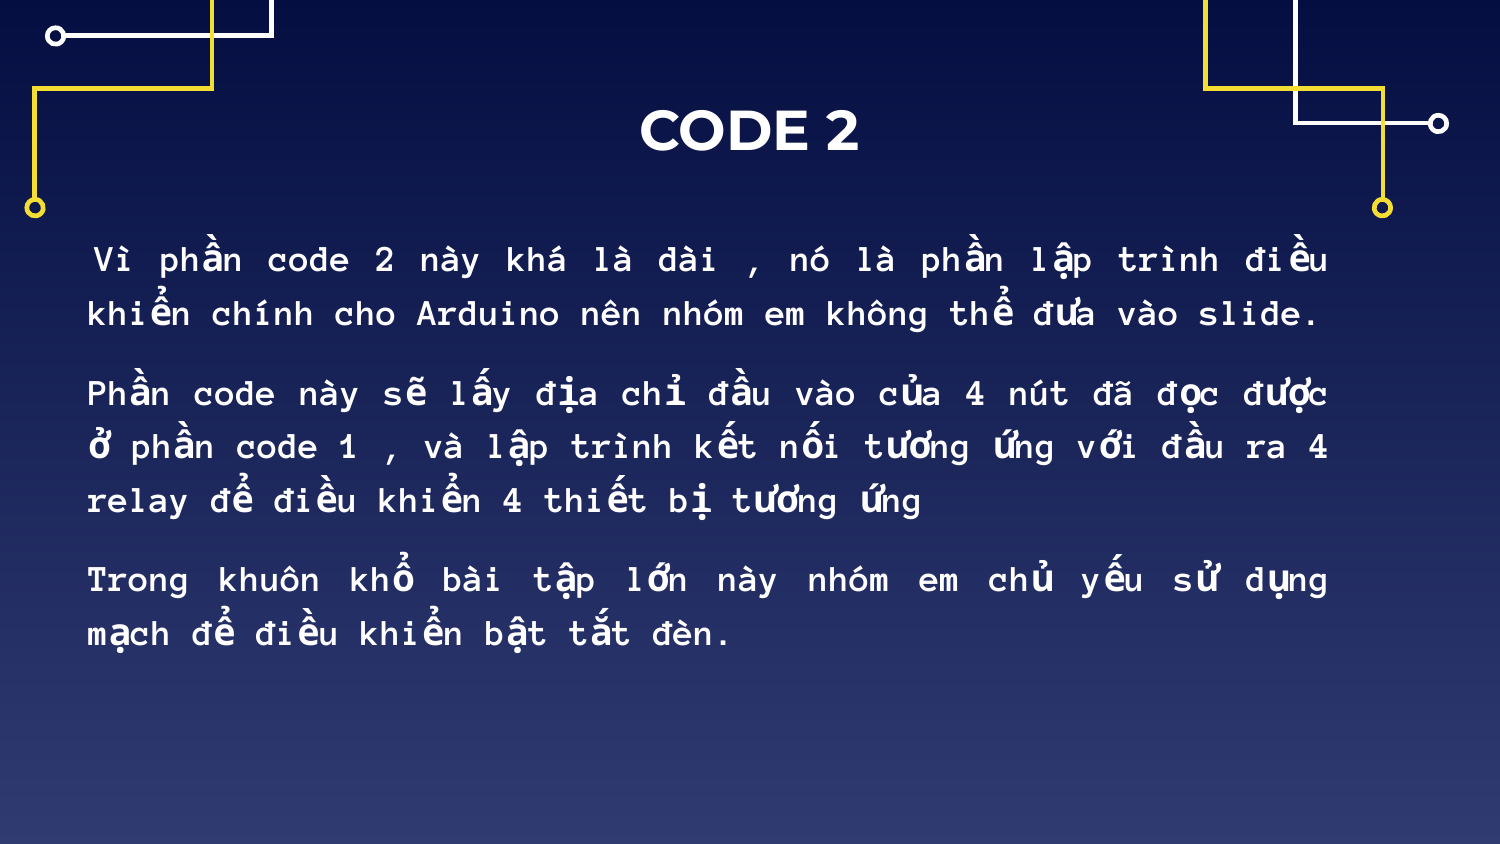

# CODE 2
 Vì phần code 2 này khá là dài , nó là phần lập trình điều khiển chính cho Arduino nên nhóm em không thể đưa vào slide.
	Phần code này sẽ lấy địa chỉ đầu vào của 4 nút đã đọc được ở phần code 1 , và lập trình kết nối tương ứng với đầu ra 4 relay để điều khiển 4 thiết bị tương ứng
	Trong khuôn khổ bài tập lớn này nhóm em chủ yếu sử dụng mạch để điều khiển bật tắt đèn.